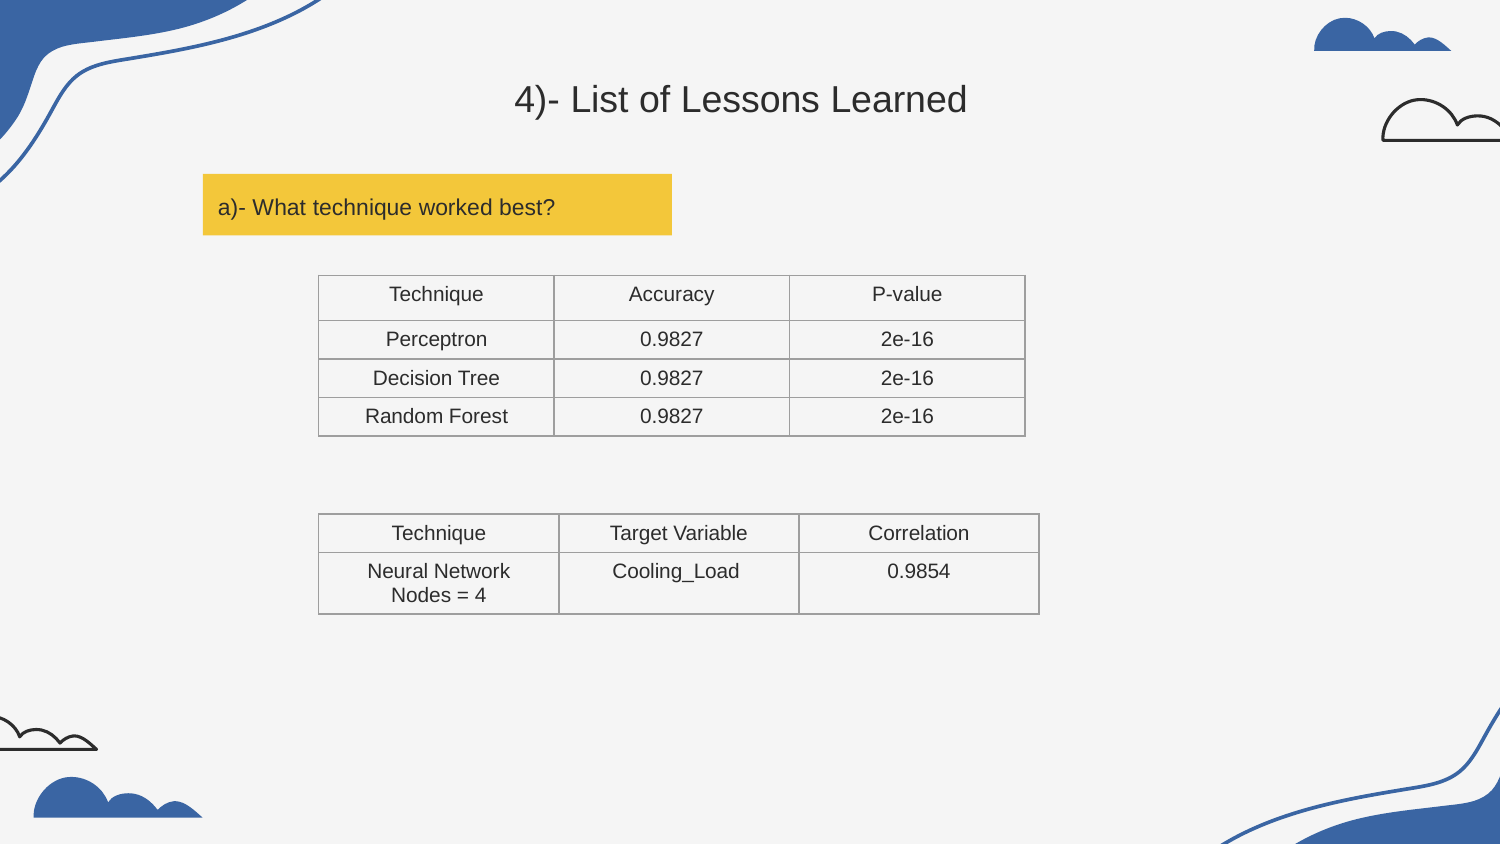

# 4)- List of Lessons Learned
a)- What technique worked best?

| Technique | Accuracy | P-value |
| --- | --- | --- |
| Perceptron | 0.9827 | 2e-16 |
| Decision Tree | 0.9827 | 2e-16 |
| Random Forest | 0.9827 | 2e-16 |
| Technique | Target Variable | Correlation |
| --- | --- | --- |
| Neural Network Nodes = 4 | Cooling\_Load | 0.9854 |